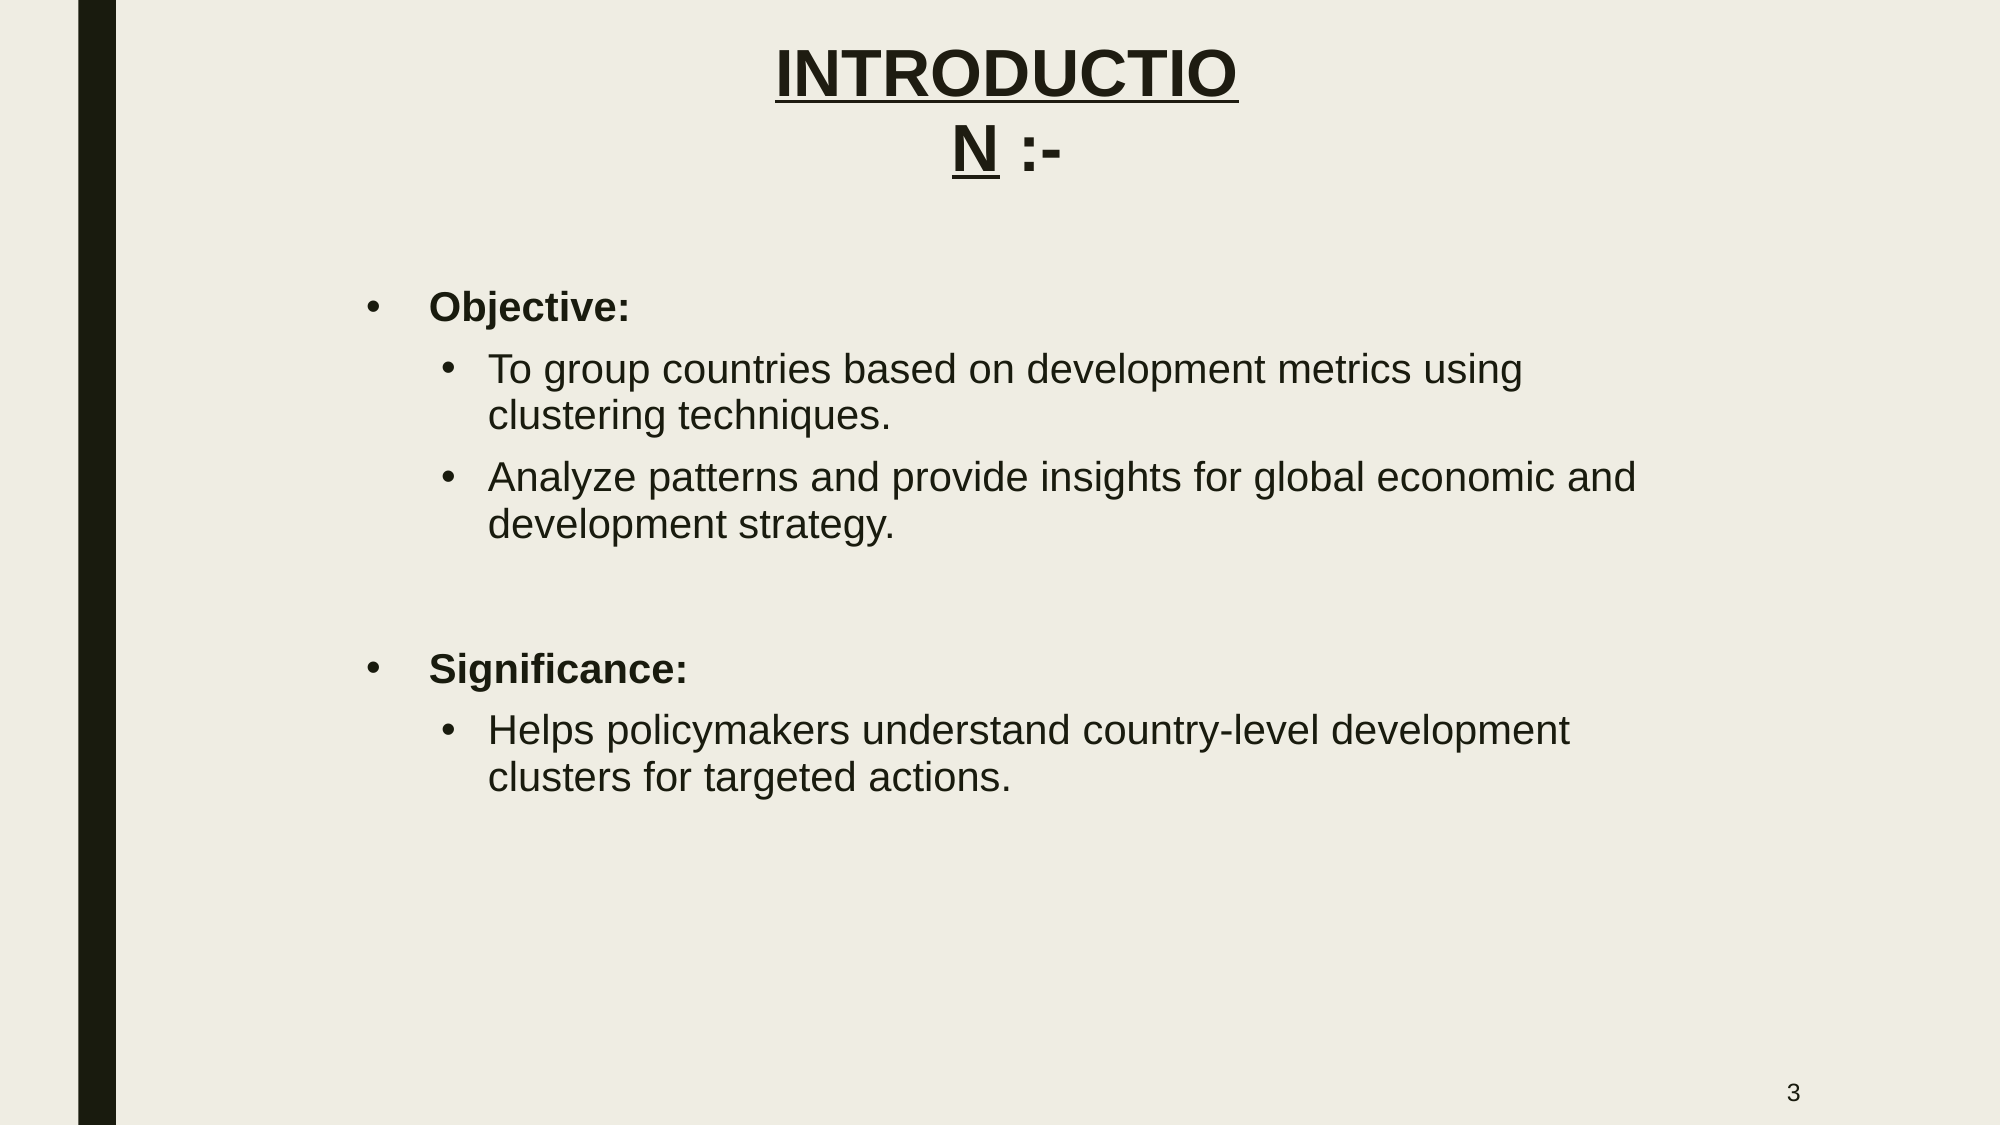

INTRODUCTION :-
Objective:
To group countries based on development metrics using clustering techniques.
Analyze patterns and provide insights for global economic and development strategy.

Significance:
Helps policymakers understand country-level development clusters for targeted actions.

3